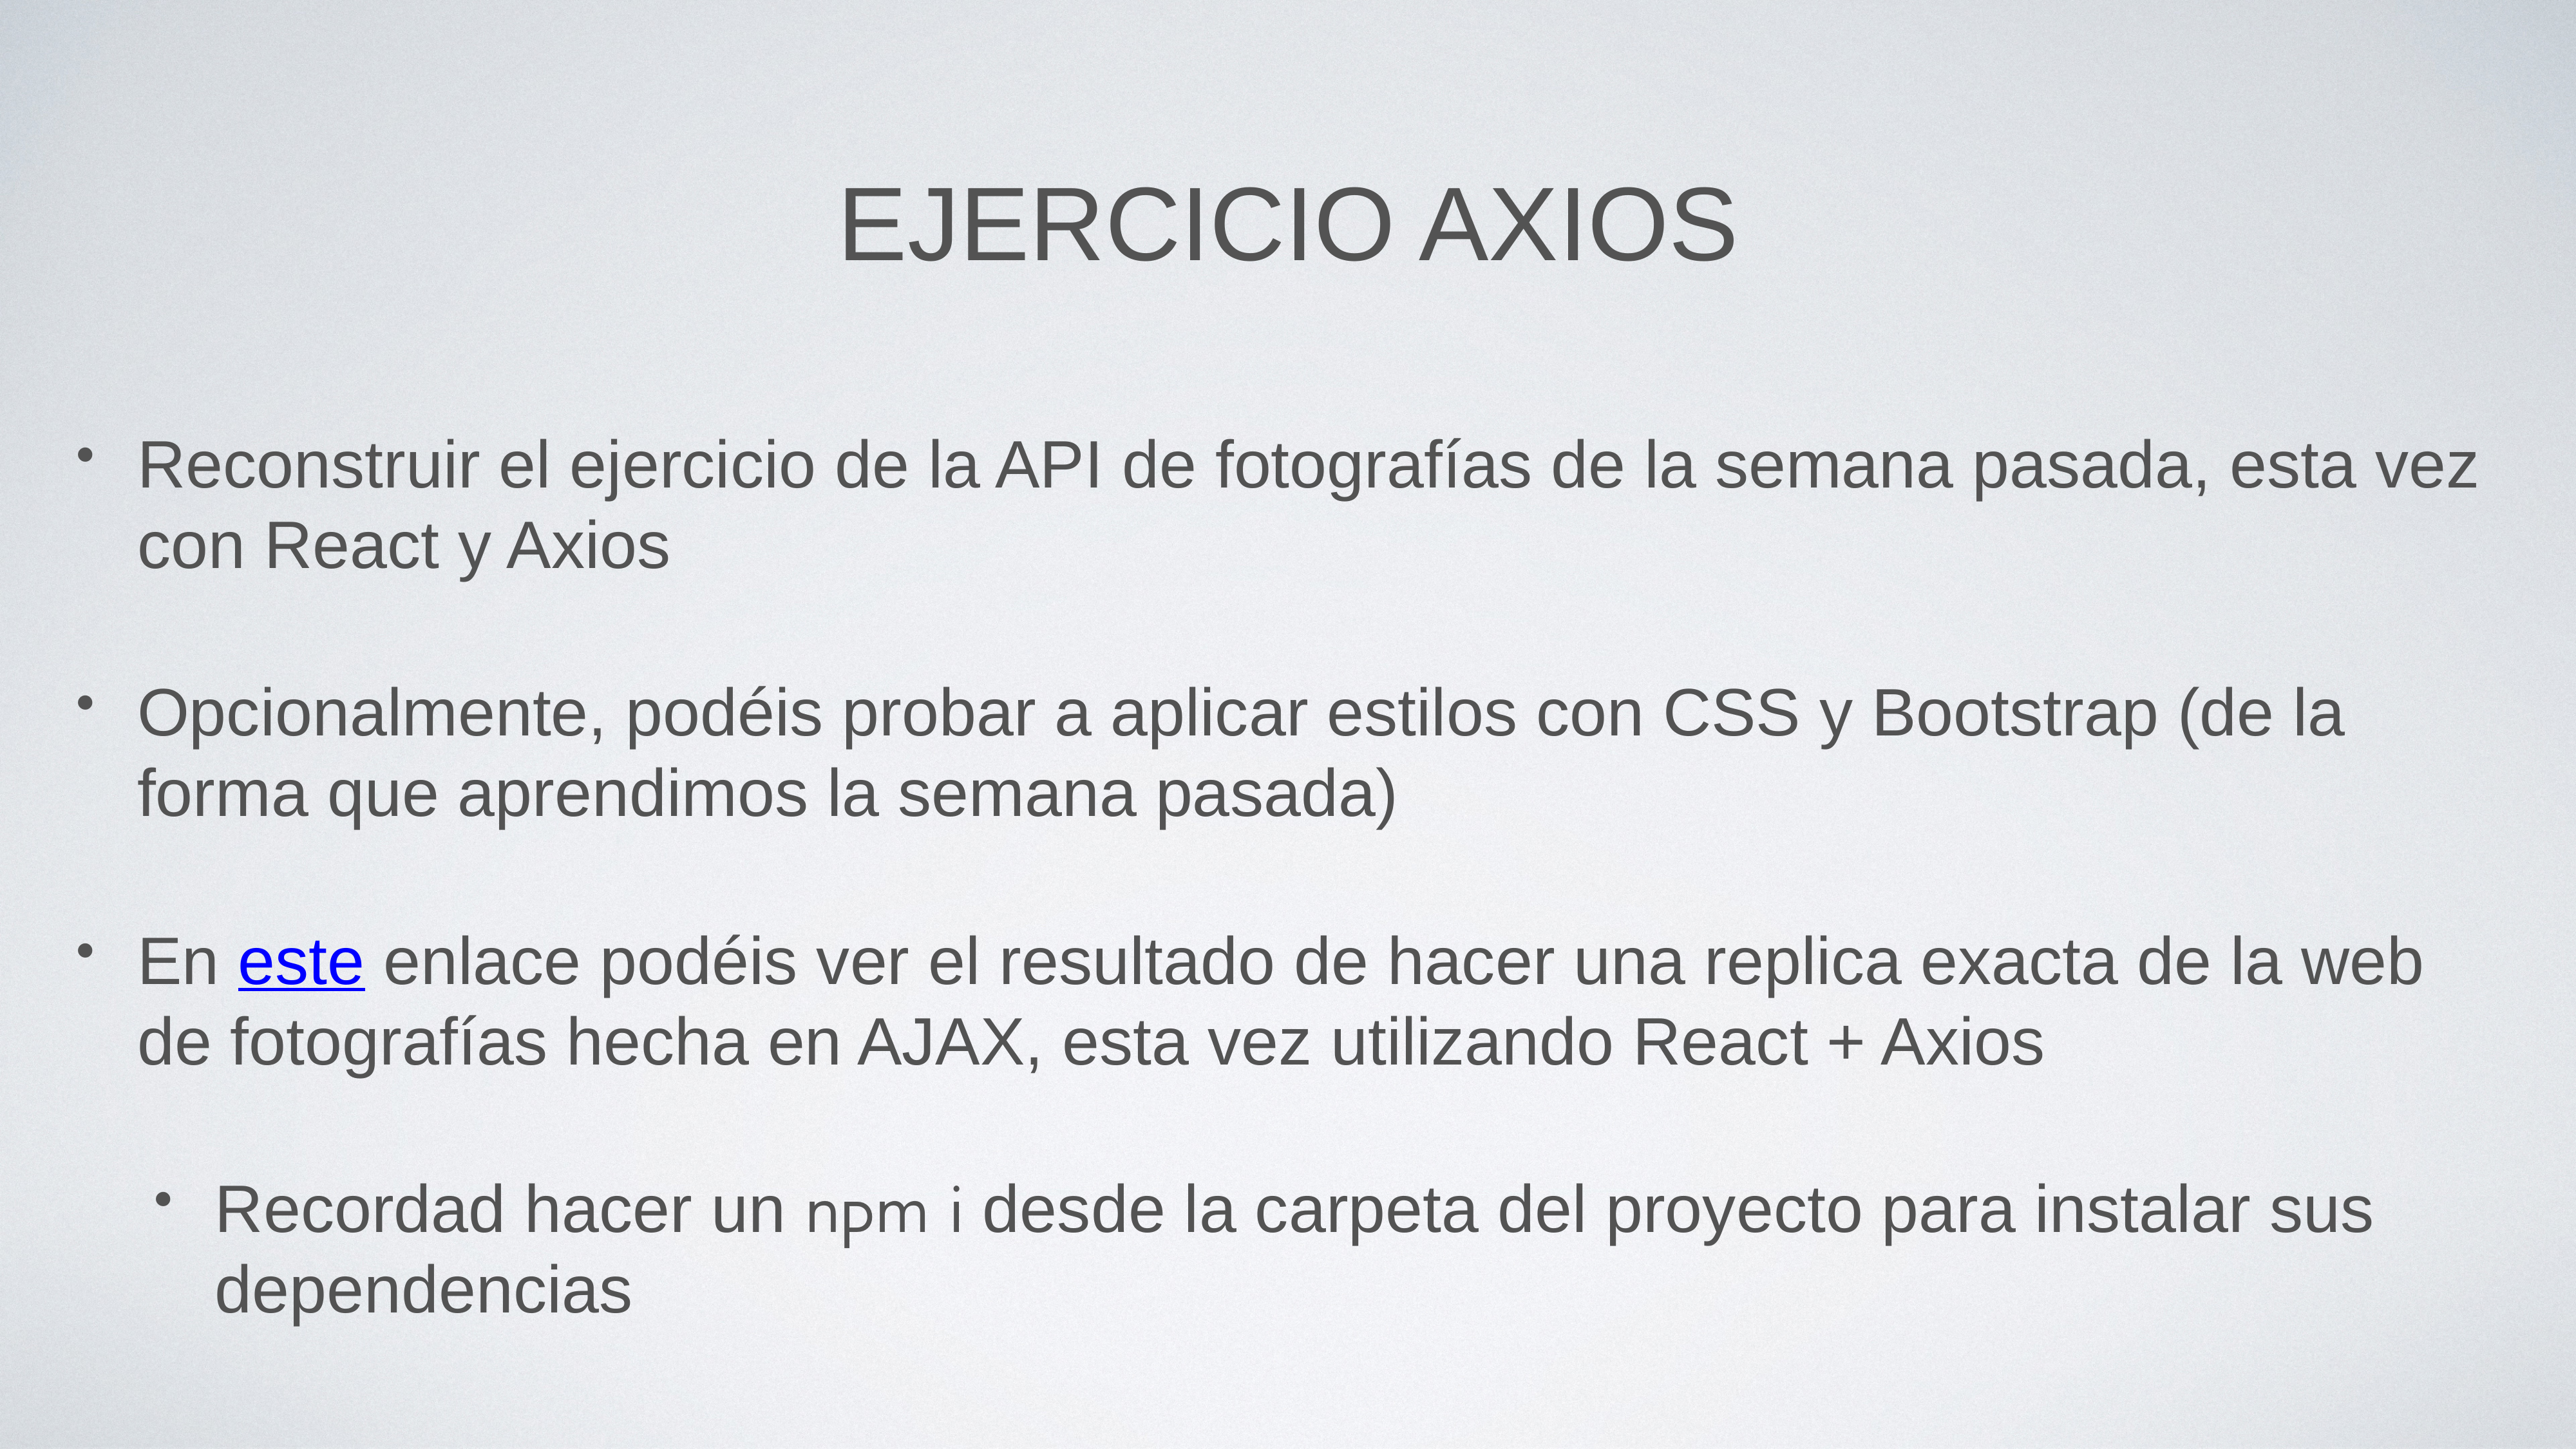

# Ejercicio Axios
Reconstruir el ejercicio de la API de fotografías de la semana pasada, esta vez con React y Axios
Opcionalmente, podéis probar a aplicar estilos con CSS y Bootstrap (de la forma que aprendimos la semana pasada)
En este enlace podéis ver el resultado de hacer una replica exacta de la web de fotografías hecha en AJAX, esta vez utilizando React + Axios
Recordad hacer un npm i desde la carpeta del proyecto para instalar sus dependencias